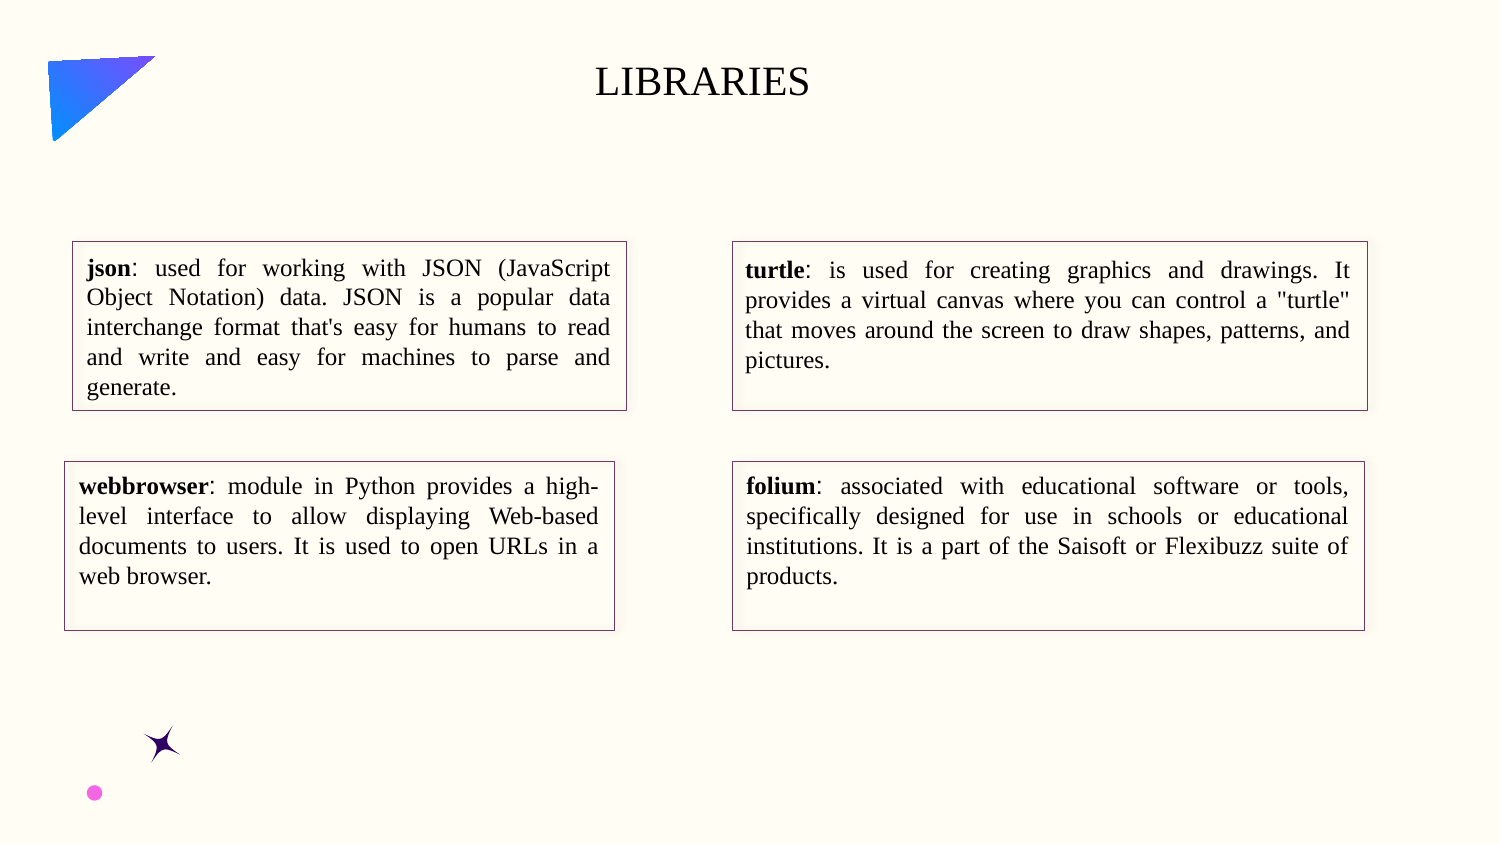

LIBRARIES

json: used for working with JSON (JavaScript Object Notation) data. JSON is a popular data interchange format that's easy for humans to read and write and easy for machines to parse and generate.

turtle: is used for creating graphics and drawings. It provides a virtual canvas where you can control a "turtle" that moves around the screen to draw shapes, patterns, and pictures.

webbrowser: module in Python provides a high-level interface to allow displaying Web-based documents to users. It is used to open URLs in a web browser.

folium: associated with educational software or tools, specifically designed for use in schools or educational institutions. It is a part of the Saisoft or Flexibuzz suite of products.